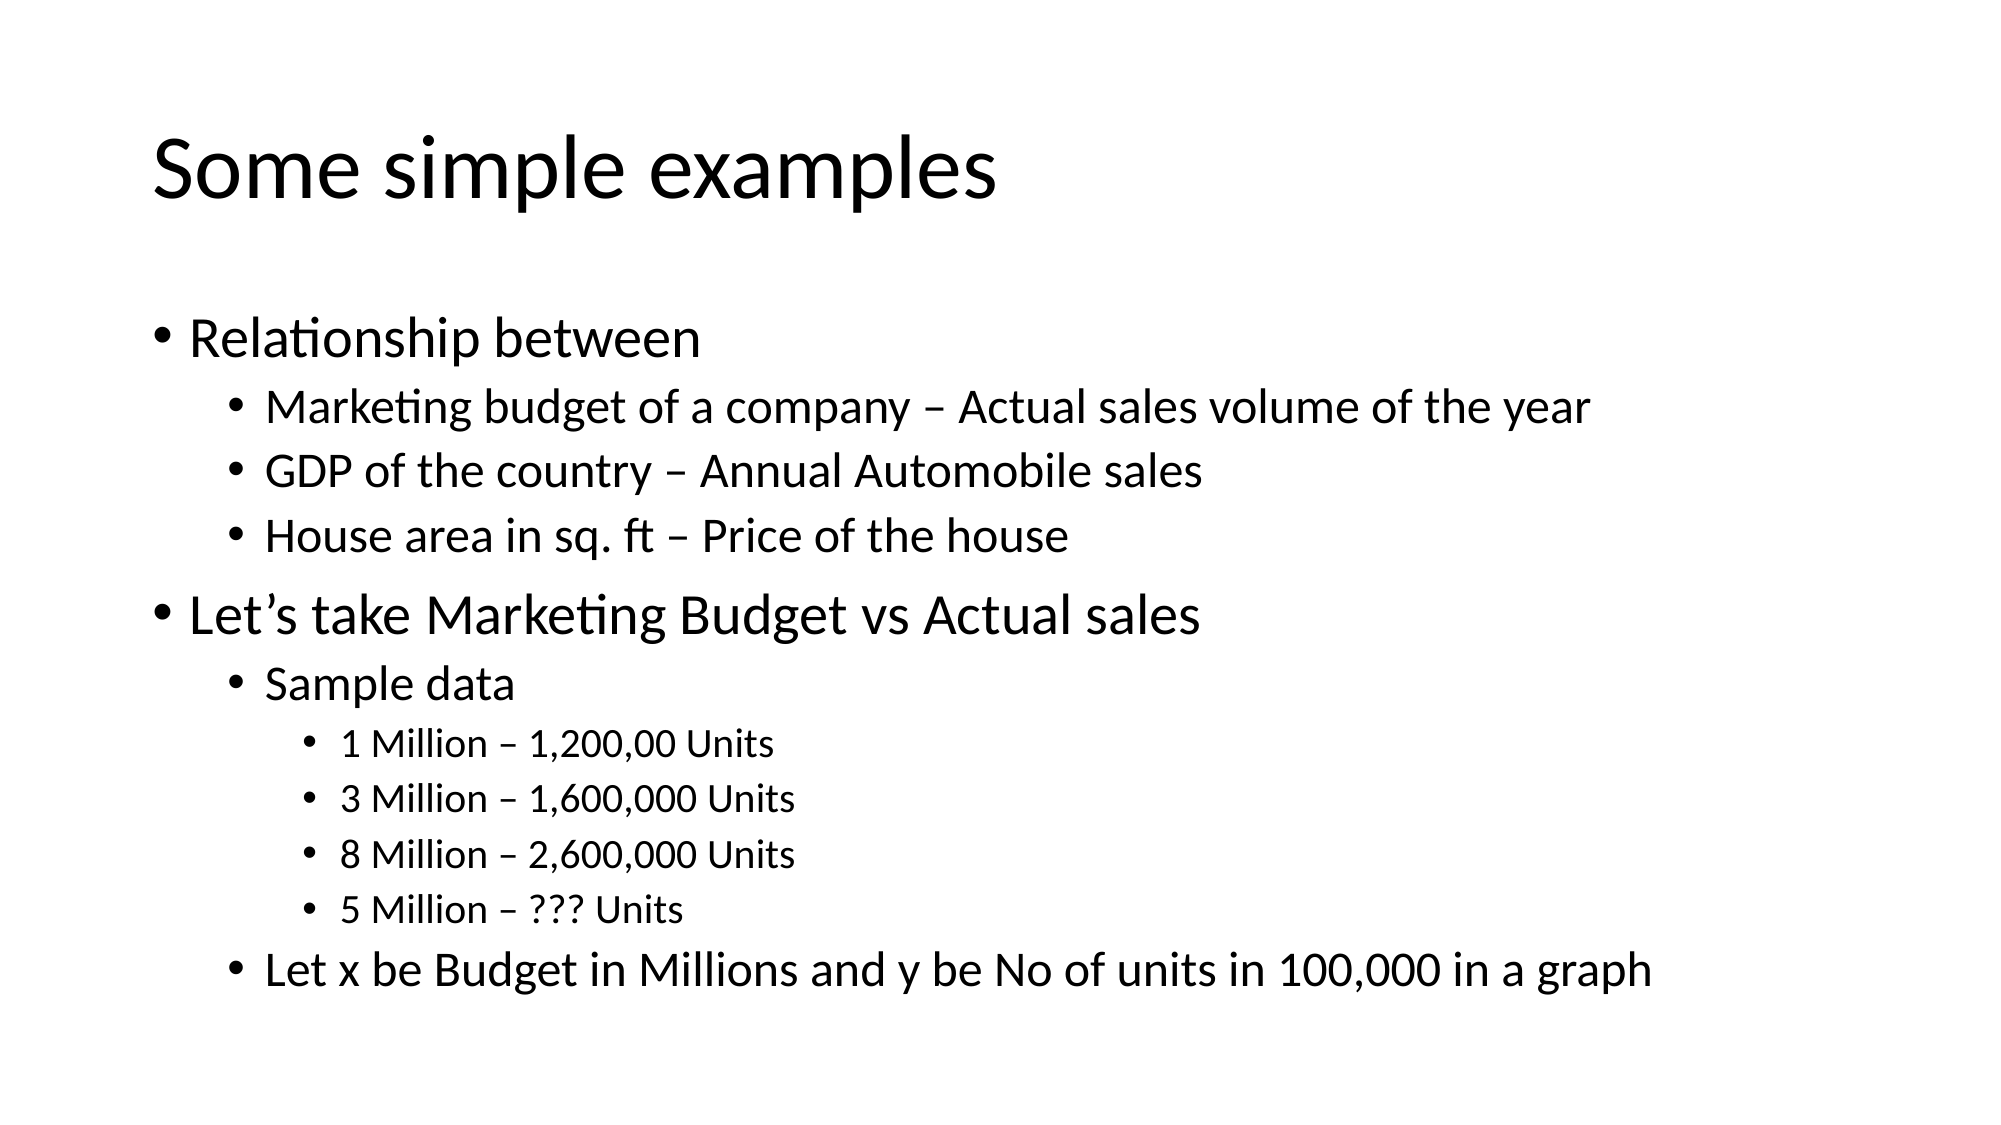

# Some simple examples
Relationship between
Marketing budget of a company – Actual sales volume of the year
GDP of the country – Annual Automobile sales
House area in sq. ft – Price of the house
Let’s take Marketing Budget vs Actual sales
Sample data
1 Million – 1,200,00 Units
3 Million – 1,600,000 Units
8 Million – 2,600,000 Units
5 Million – ??? Units
Let x be Budget in Millions and y be No of units in 100,000 in a graph